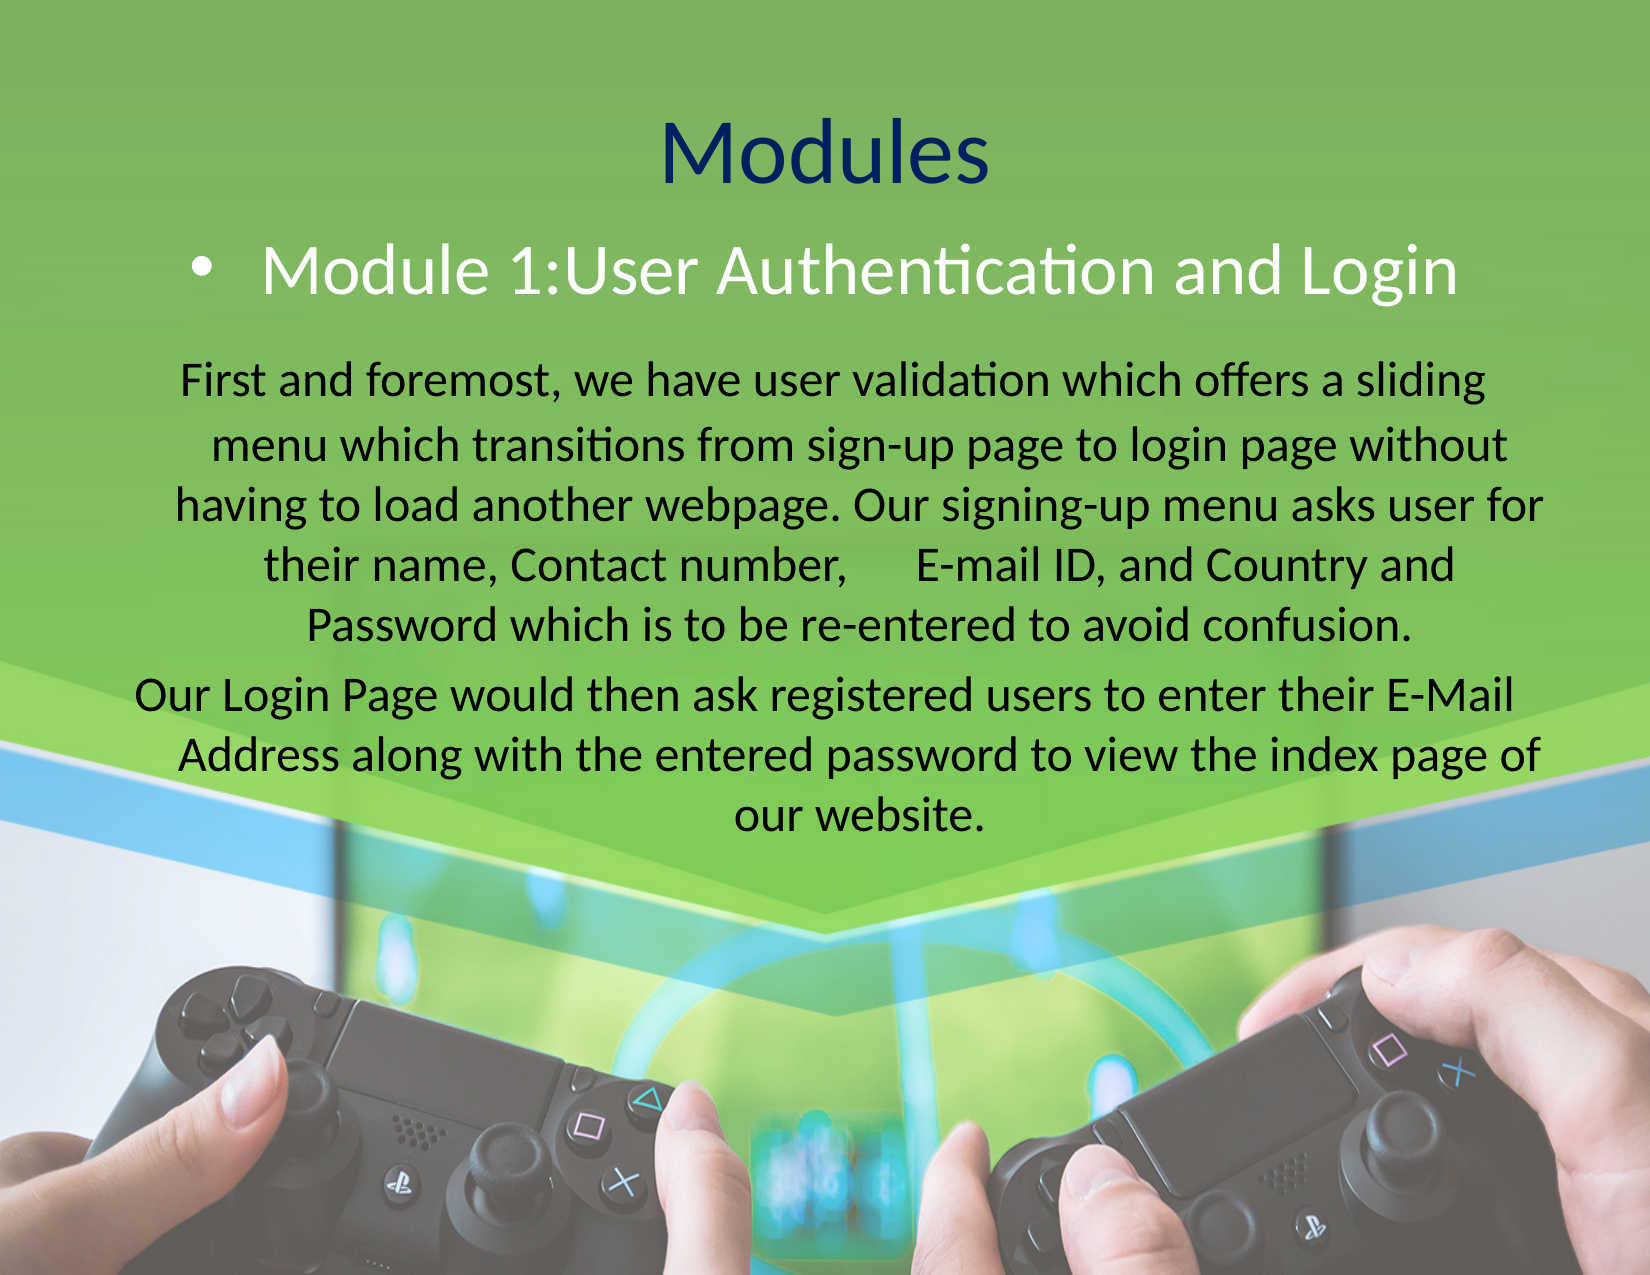

# Modules
Module 1:User Authentication and Login
 First and foremost, we have user validation which offers a sliding menu which transitions from sign-up page to login page without having to load another webpage. Our signing-up menu asks user for their name, Contact number,      E-mail ID, and Country and Password which is to be re-entered to avoid confusion.
Our Login Page would then ask registered users to enter their E-Mail Address along with the entered password to view the index page of our website.